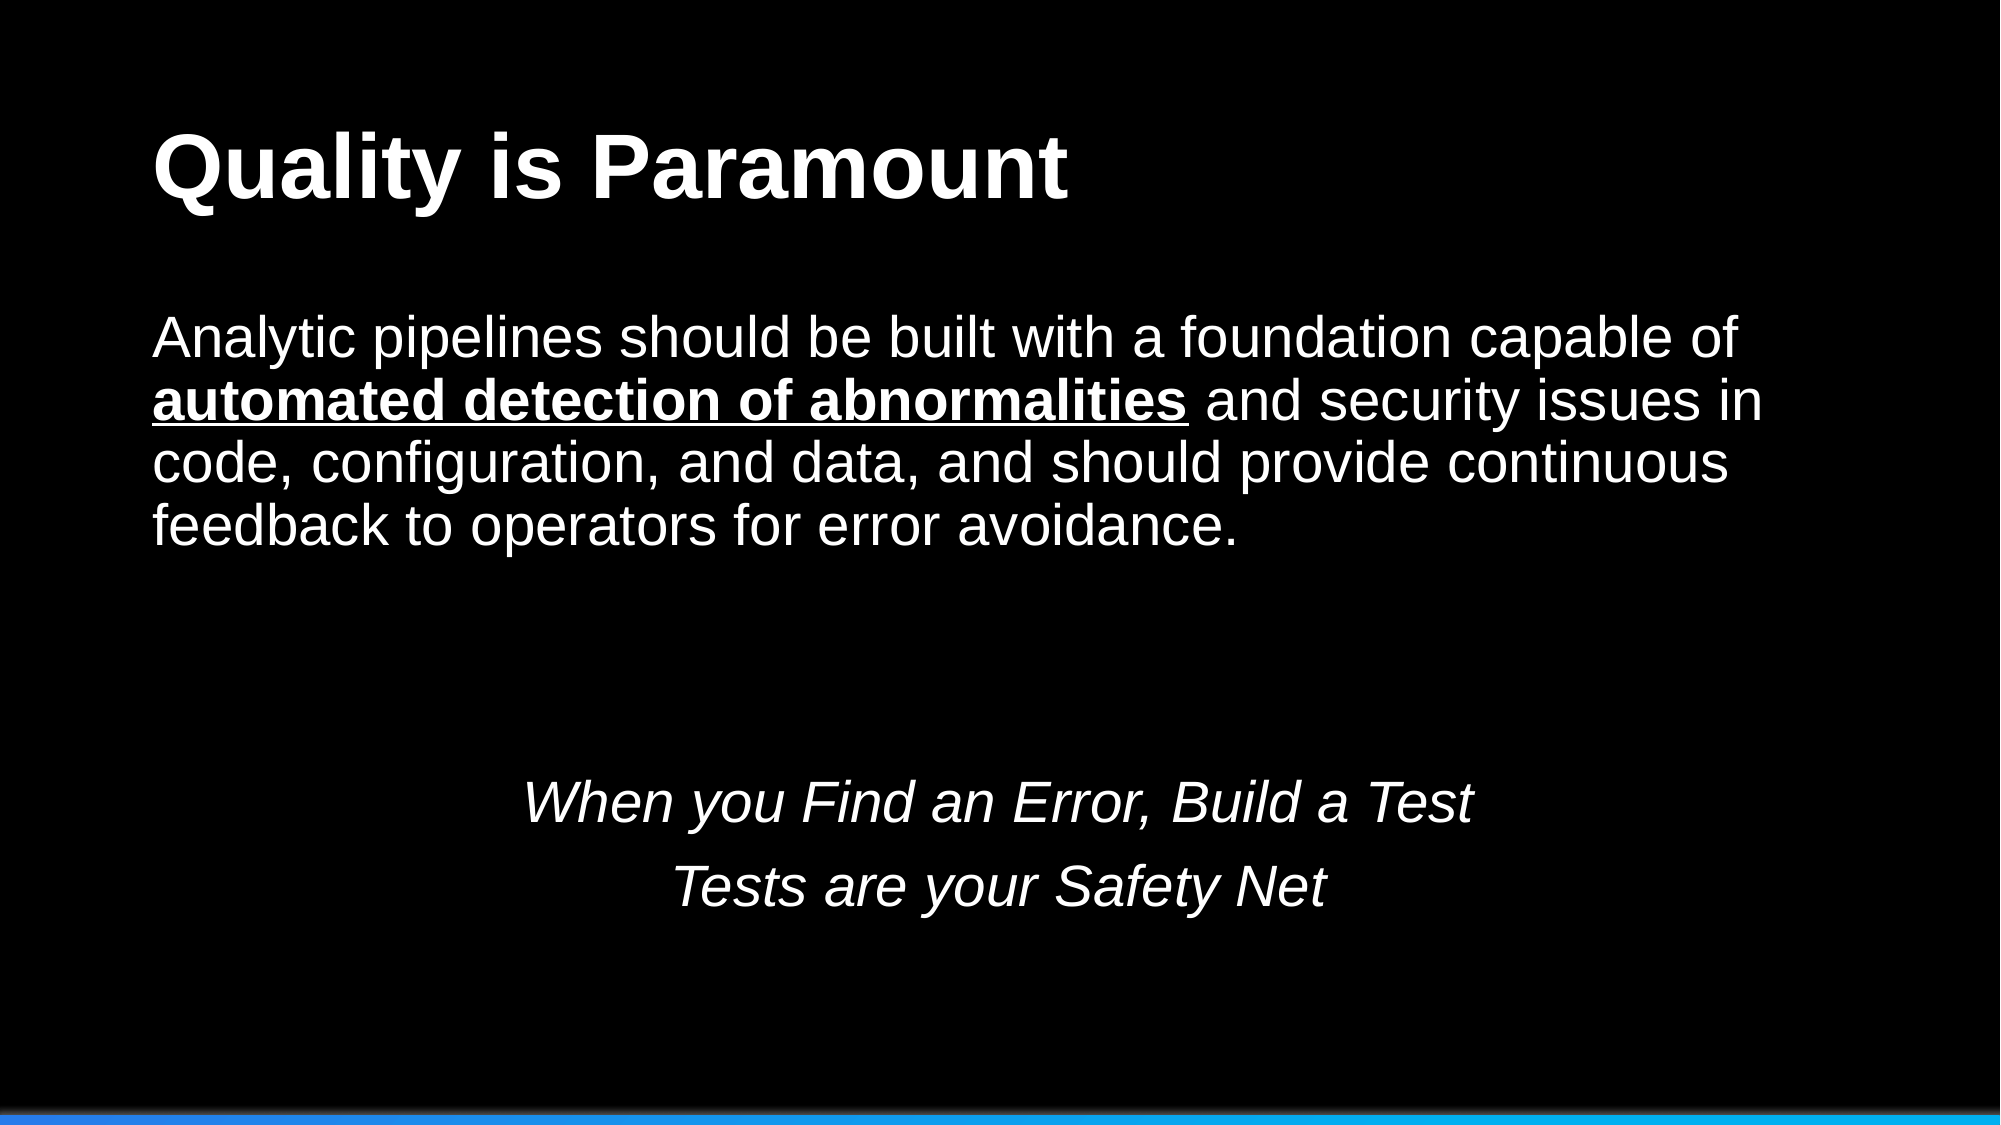

# Quality is Paramount

When you Find an Error, Build a Test
Tests are your Safety Net

Analytic pipelines should be built with a foundation capable of automated detection of abnormalities and security issues in code, configuration, and data, and should provide continuous feedback to operators for error avoidance.